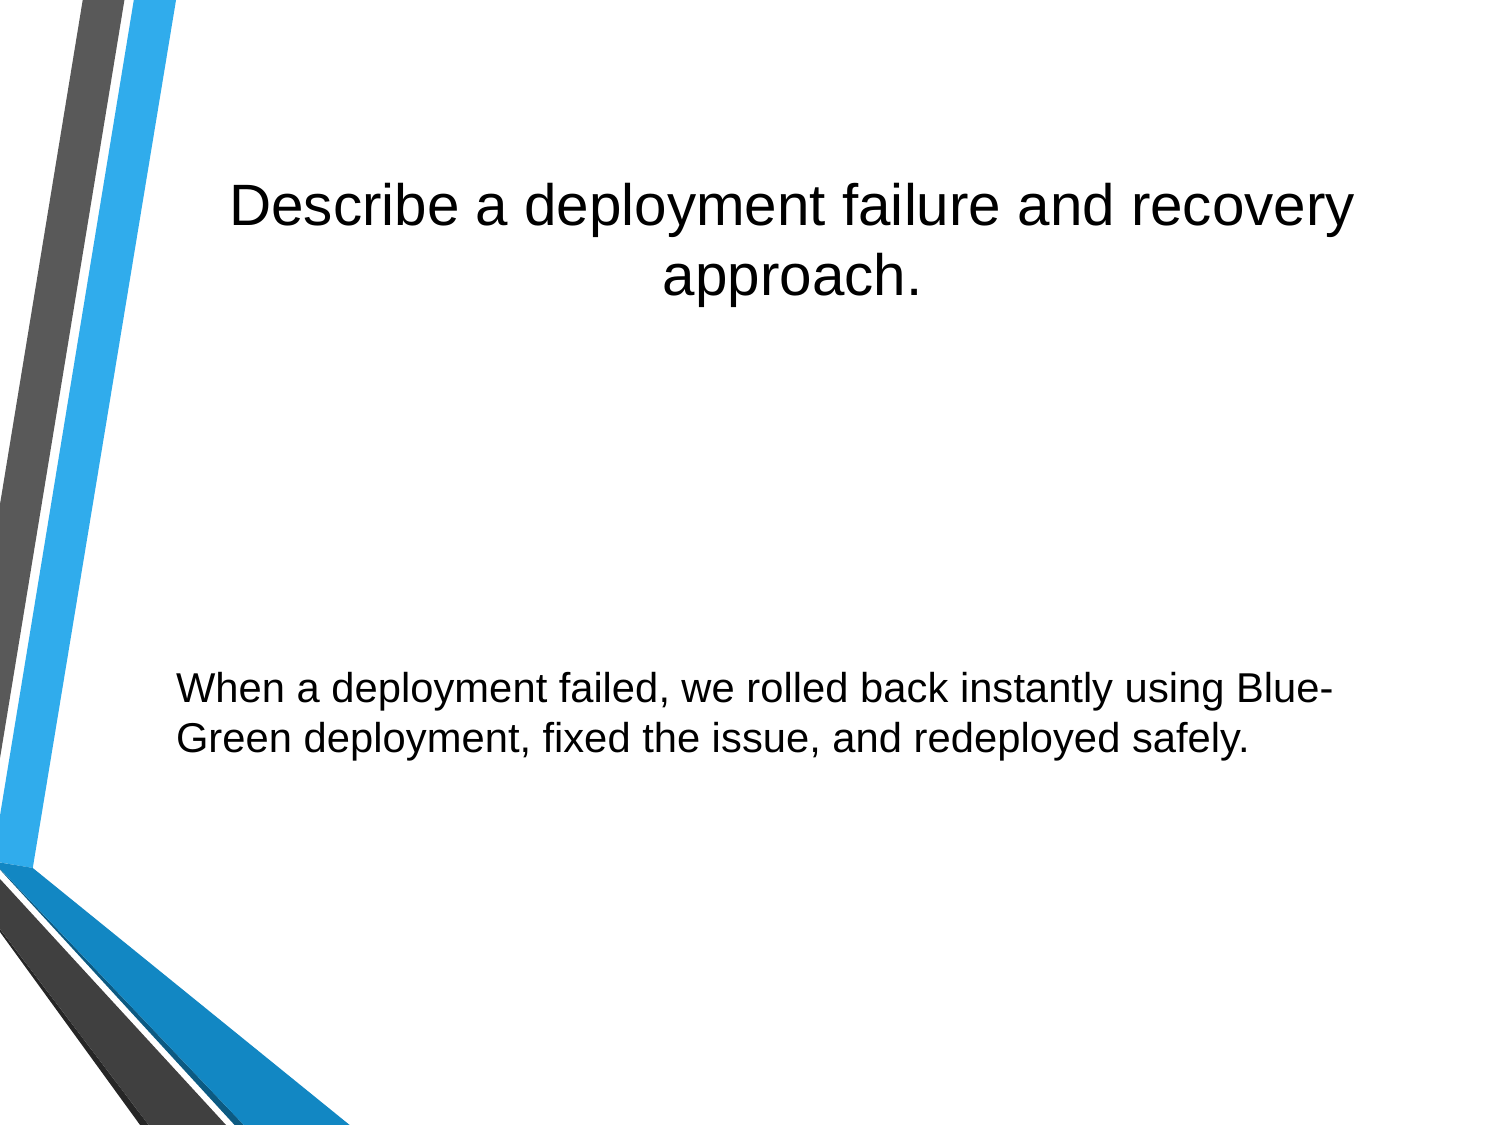

# Describe a deployment failure and recovery approach.
When a deployment failed, we rolled back instantly using Blue-Green deployment, fixed the issue, and redeployed safely.